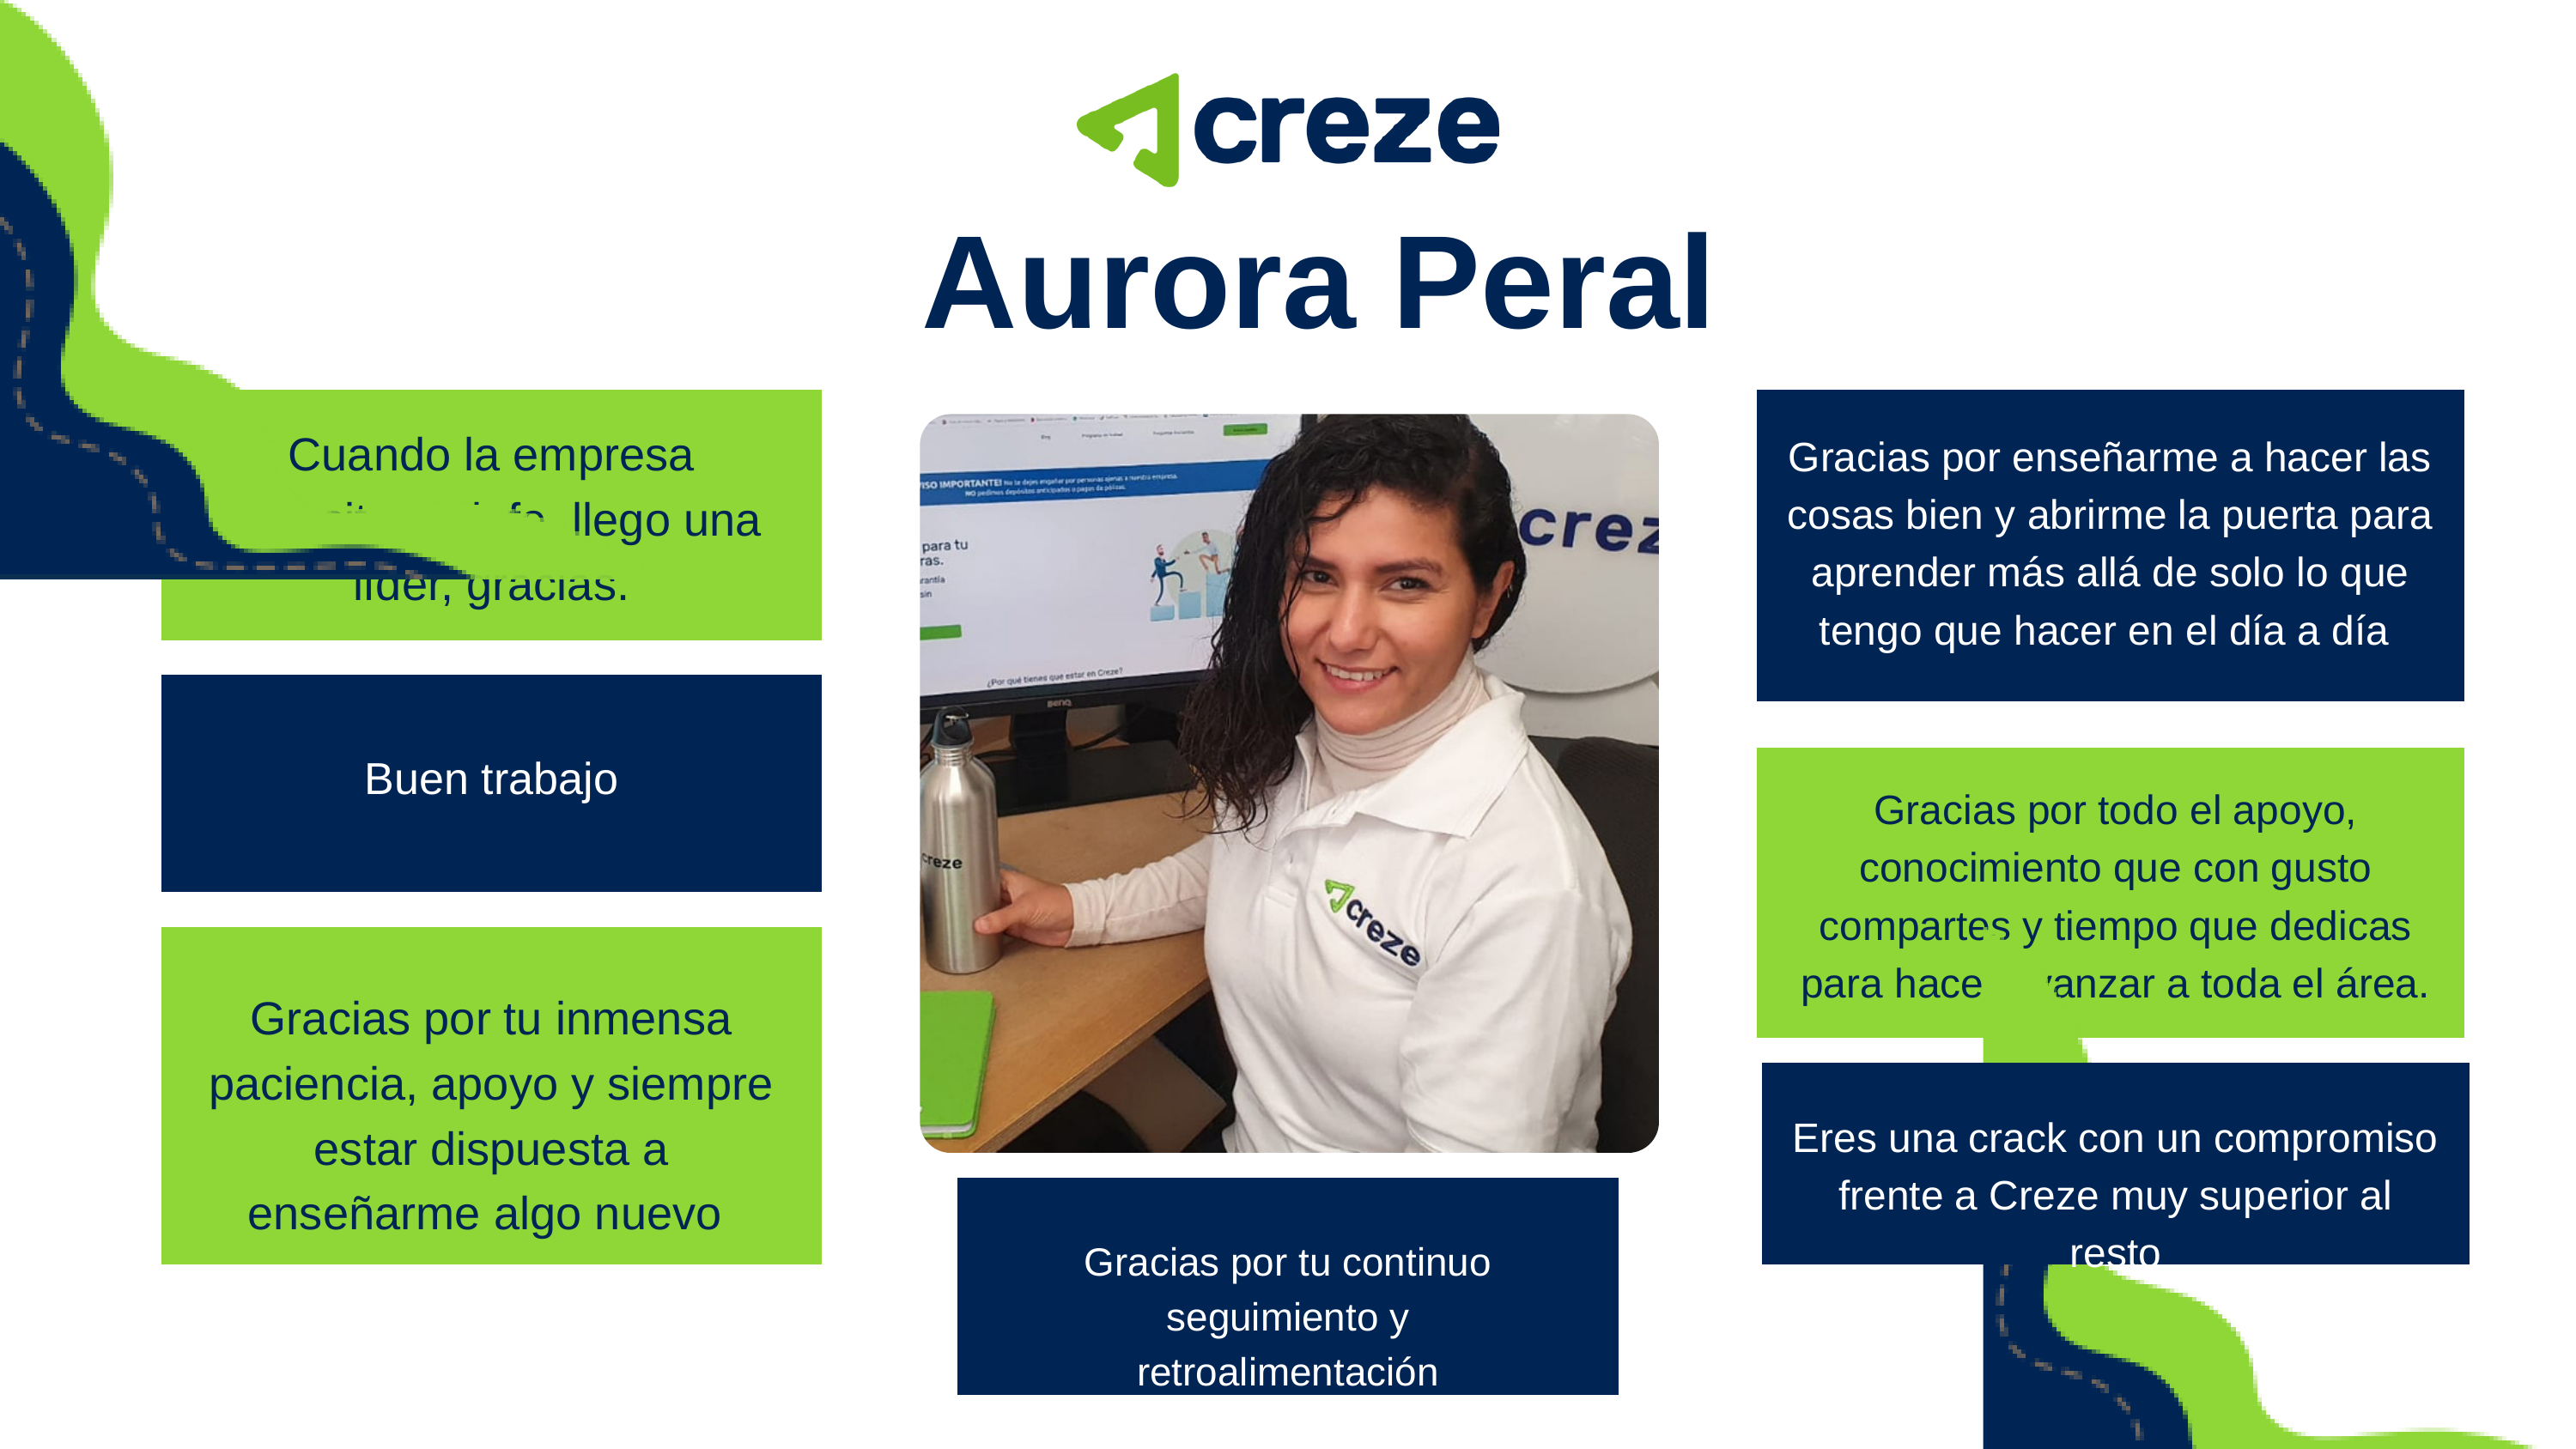

Aurora Peral

Cuando la empresa necesito un jefe, llego una líder, gracias.
Gracias por enseñarme a hacer las cosas bien y abrirme la puerta para aprender más allá de solo lo que tengo que hacer en el día a día

Buen trabajo

Gracias por todo el apoyo, conocimiento que con gusto compartes y tiempo que dedicas para hacer avanzar a toda el área.

Gracias por tu inmensa paciencia, apoyo y siempre estar dispuesta a enseñarme algo nuevo

Eres una crack con un compromiso frente a Creze muy superior al resto

Gracias por tu continuo seguimiento y retroalimentación